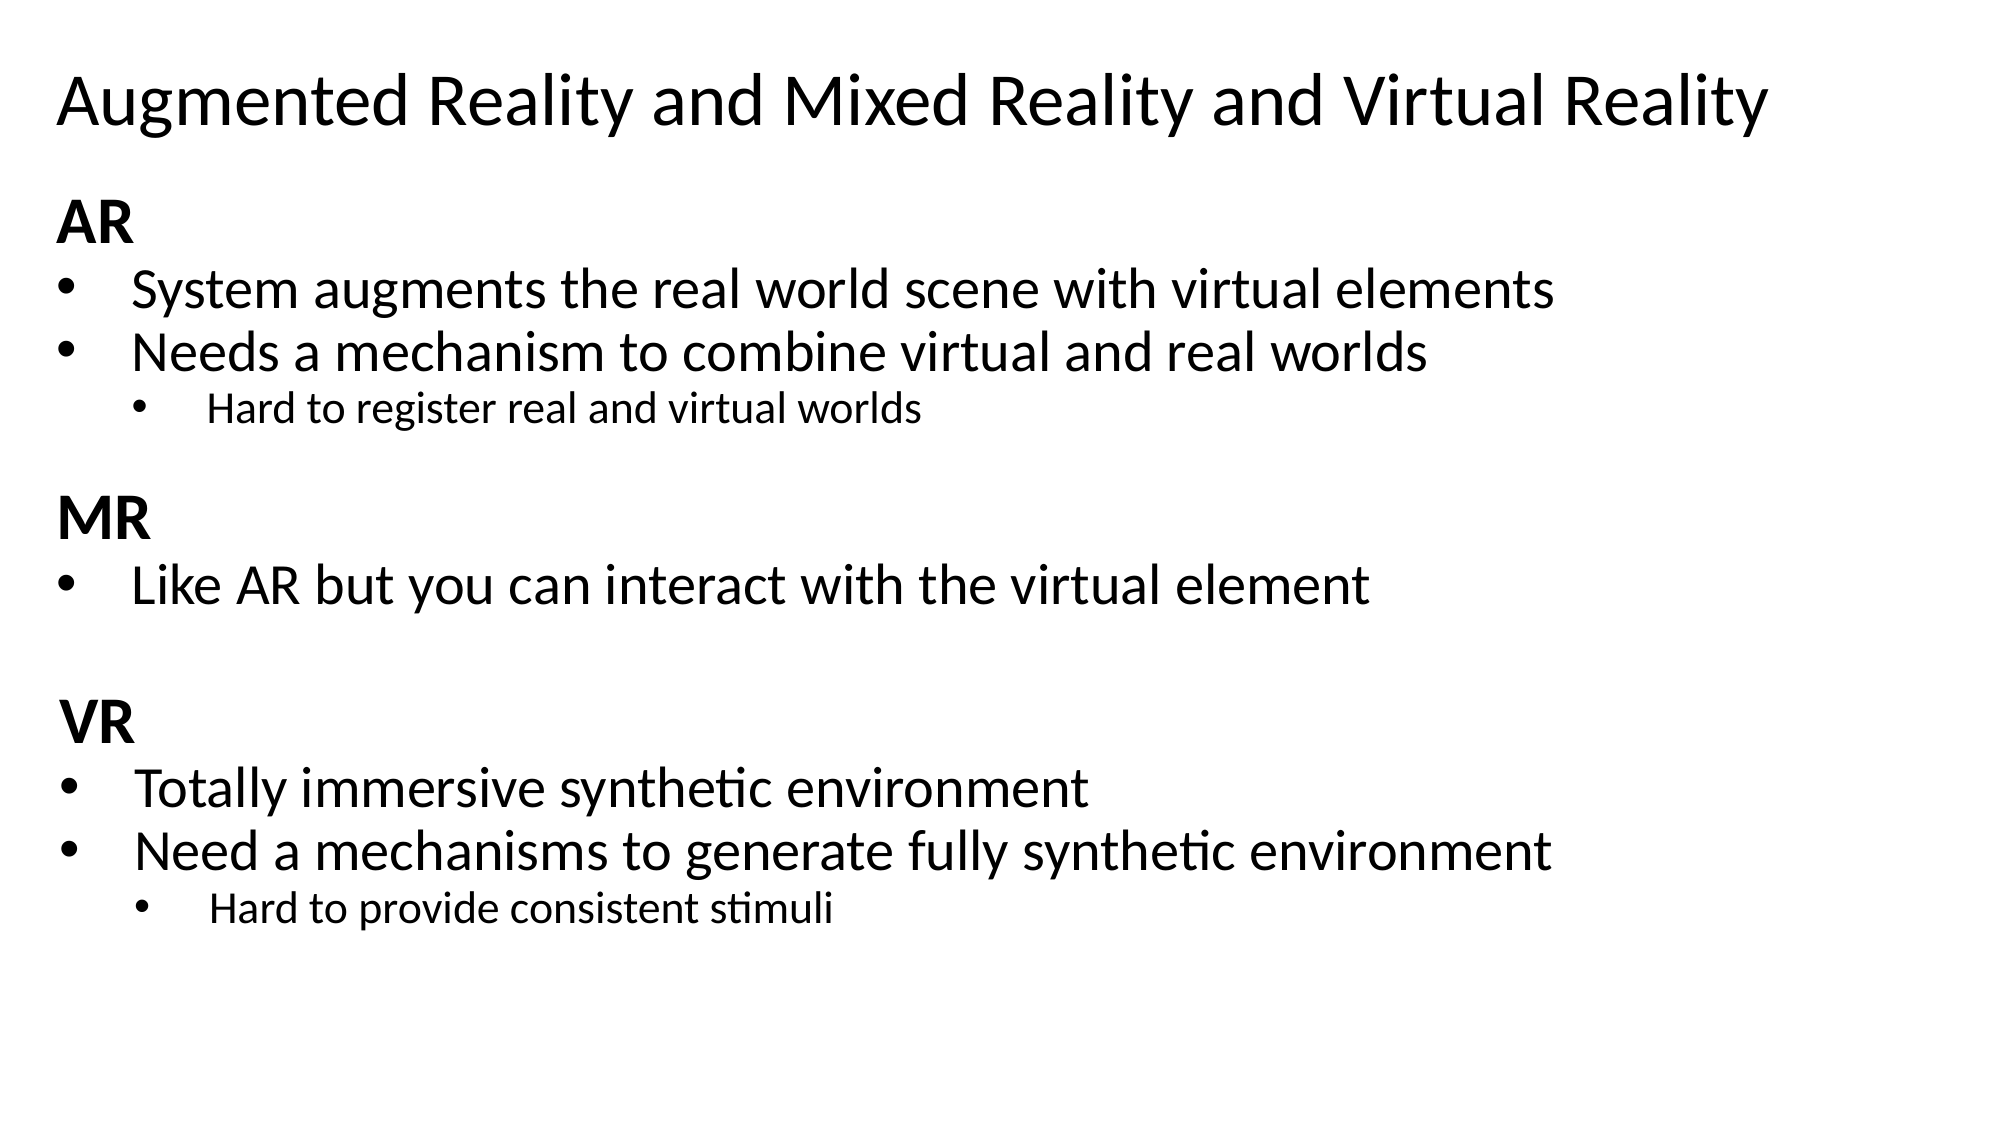

# Augmented Reality and Mixed Reality and Virtual Reality
AR
System augments the real world scene with virtual elements
Needs a mechanism to combine virtual and real worlds
Hard to register real and virtual worlds

MR
Like AR but you can interact with the virtual element

VR
Totally immersive synthetic environment
Need a mechanisms to generate fully synthetic environment
Hard to provide consistent stimuli